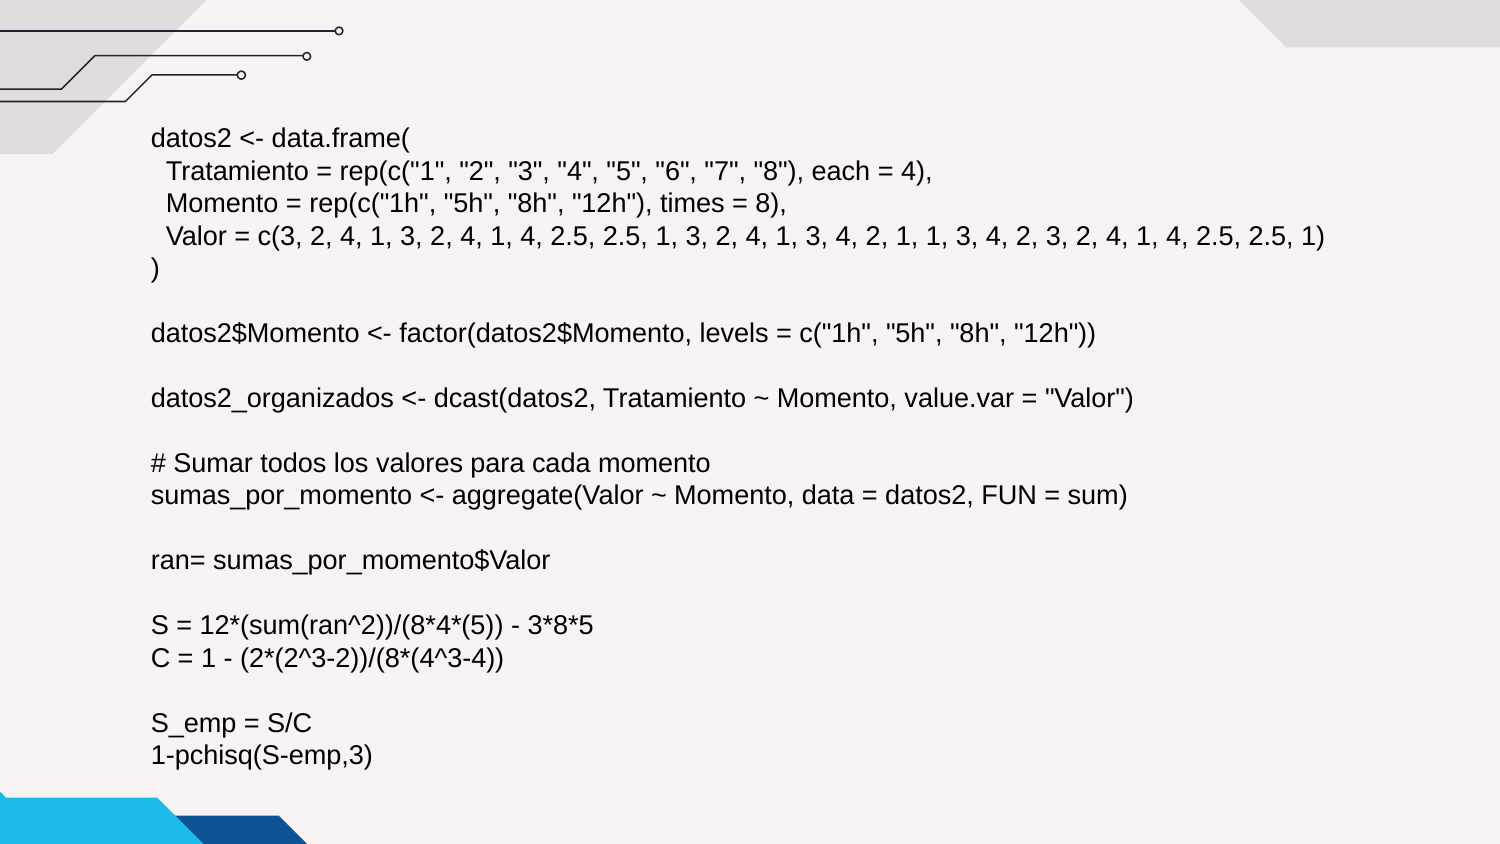

datos2 <- data.frame(
  Tratamiento = rep(c("1", "2", "3", "4", "5", "6", "7", "8"), each = 4),
  Momento = rep(c("1h", "5h", "8h", "12h"), times = 8),
  Valor = c(3, 2, 4, 1, 3, 2, 4, 1, 4, 2.5, 2.5, 1, 3, 2, 4, 1, 3, 4, 2, 1, 1, 3, 4, 2, 3, 2, 4, 1, 4, 2.5, 2.5, 1)
)

datos2$Momento <- factor(datos2$Momento, levels = c("1h", "5h", "8h", "12h"))

datos2_organizados <- dcast(datos2, Tratamiento ~ Momento, value.var = "Valor")

# Sumar todos los valores para cada momento
sumas_por_momento <- aggregate(Valor ~ Momento, data = datos2, FUN = sum)

ran= sumas_por_momento$Valor

S = 12*(sum(ran^2))/(8*4*(5)) - 3*8*5
C = 1 - (2*(2^3-2))/(8*(4^3-4))

S_emp = S/C
1-pchisq(S-emp,3)